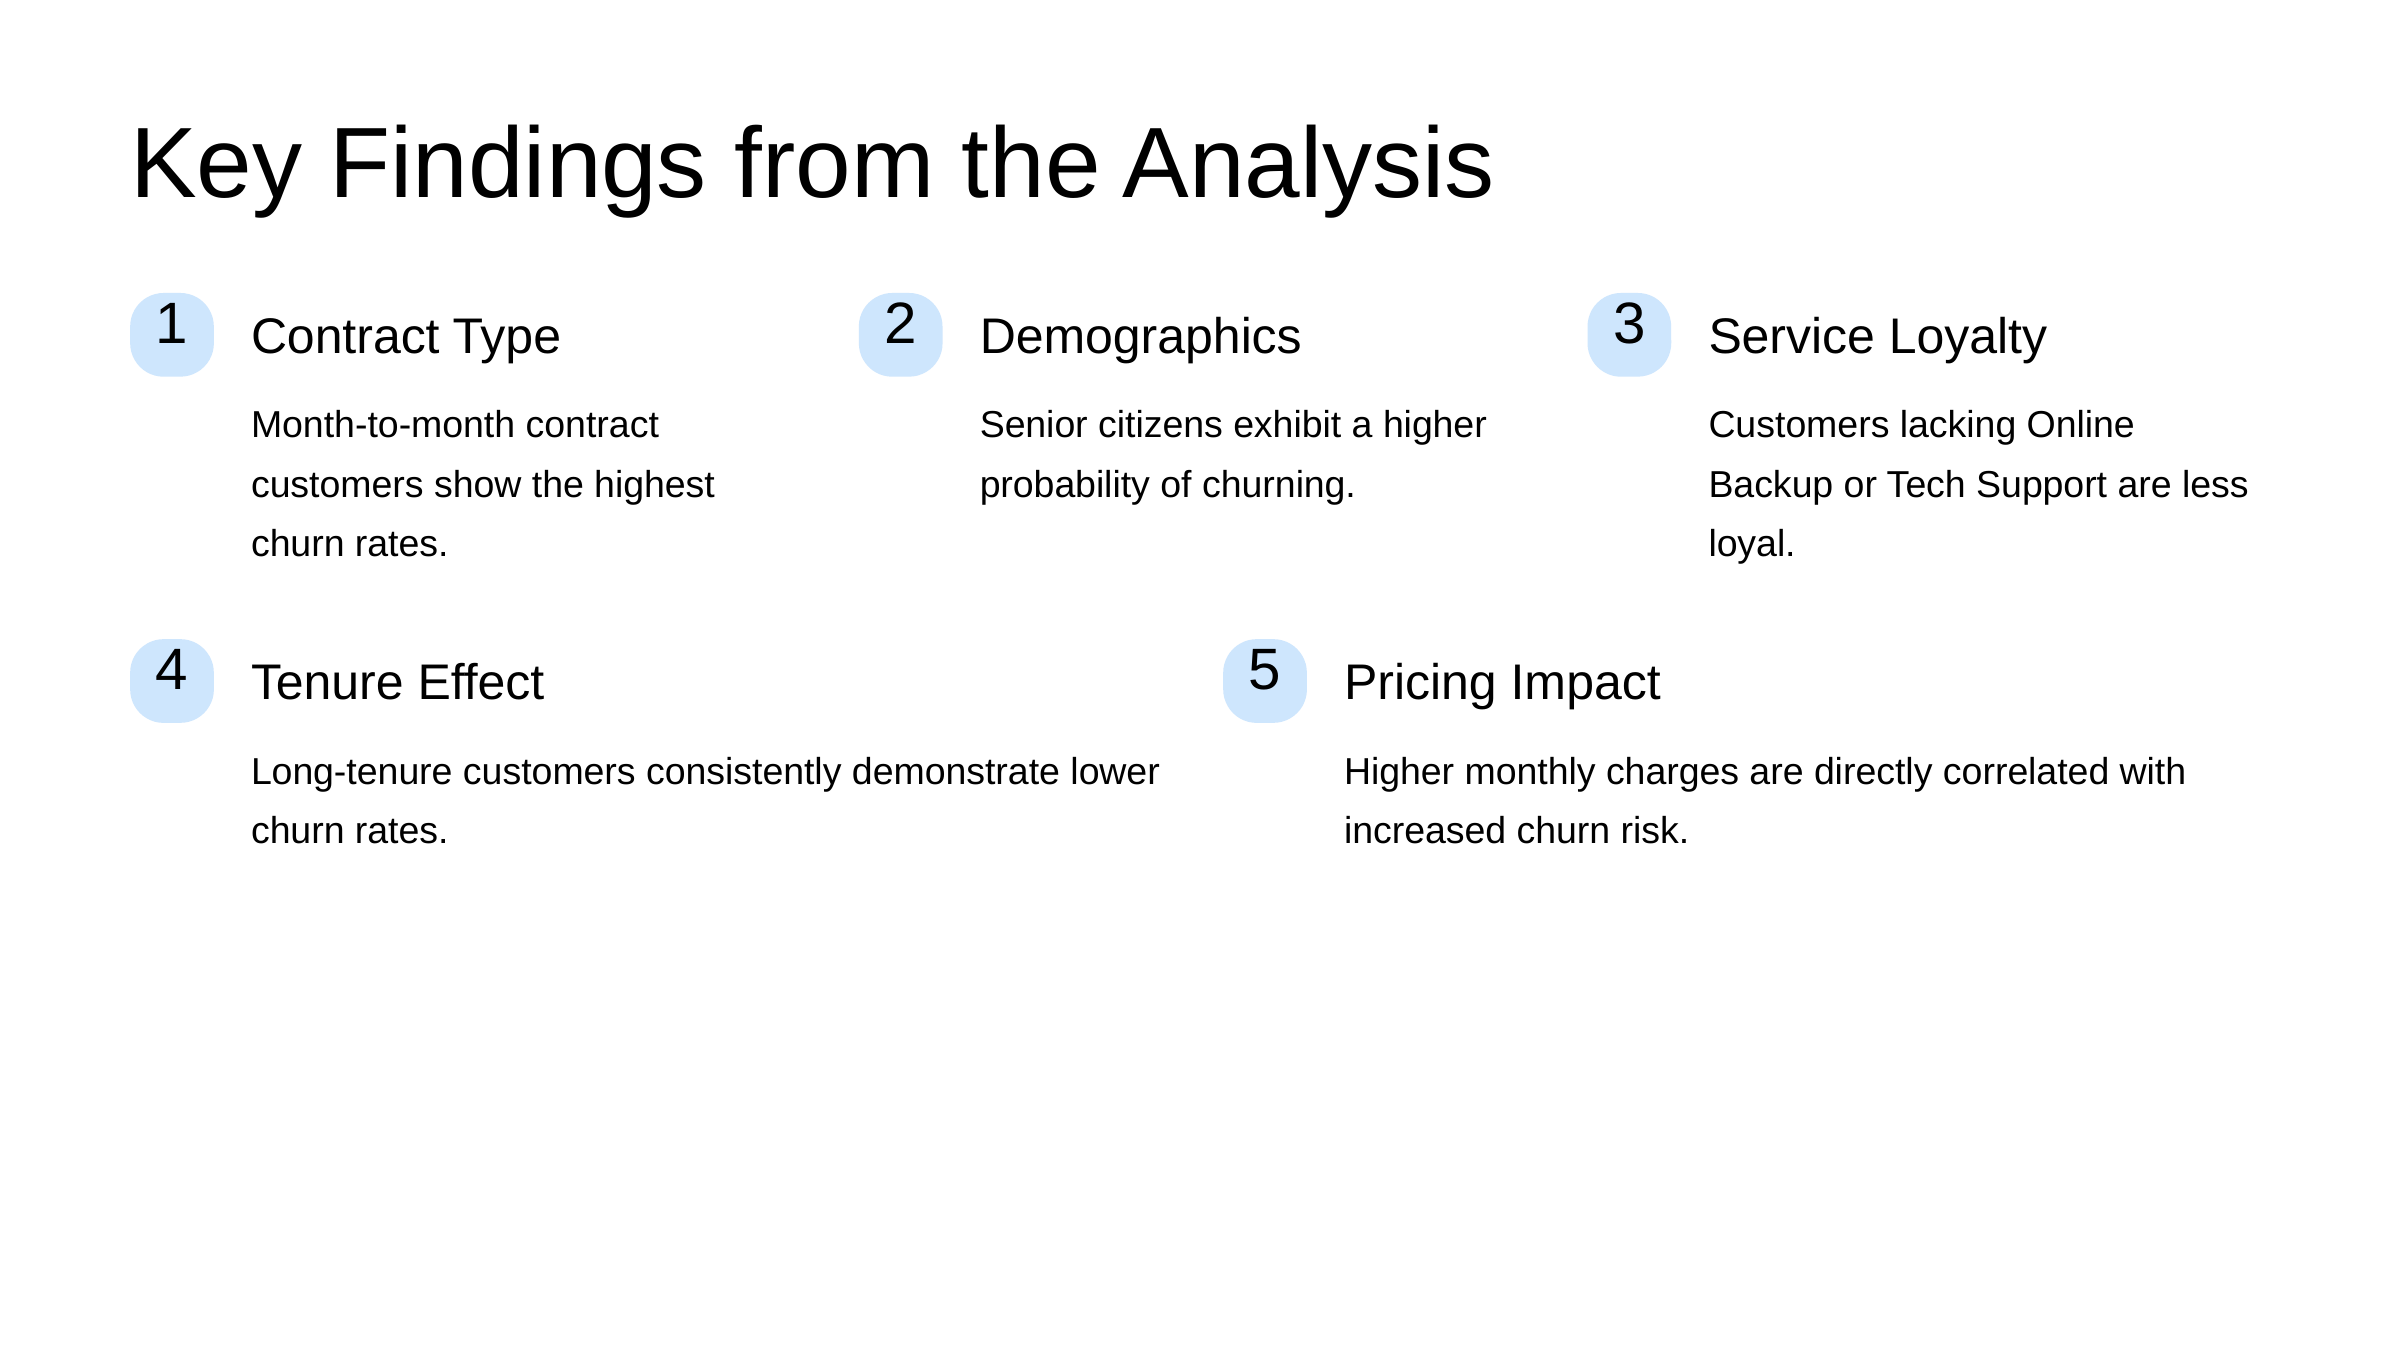

Key Findings from the Analysis

1
2
3
Contract Type
Demographics
Service Loyalty
Month-to-month contract customers show the highest churn rates.
Senior citizens exhibit a higher probability of churning.
Customers lacking Online Backup or Tech Support are less loyal.

4
5
Tenure Effect
Pricing Impact
Long-tenure customers consistently demonstrate lower churn rates.
Higher monthly charges are directly correlated with increased churn risk.